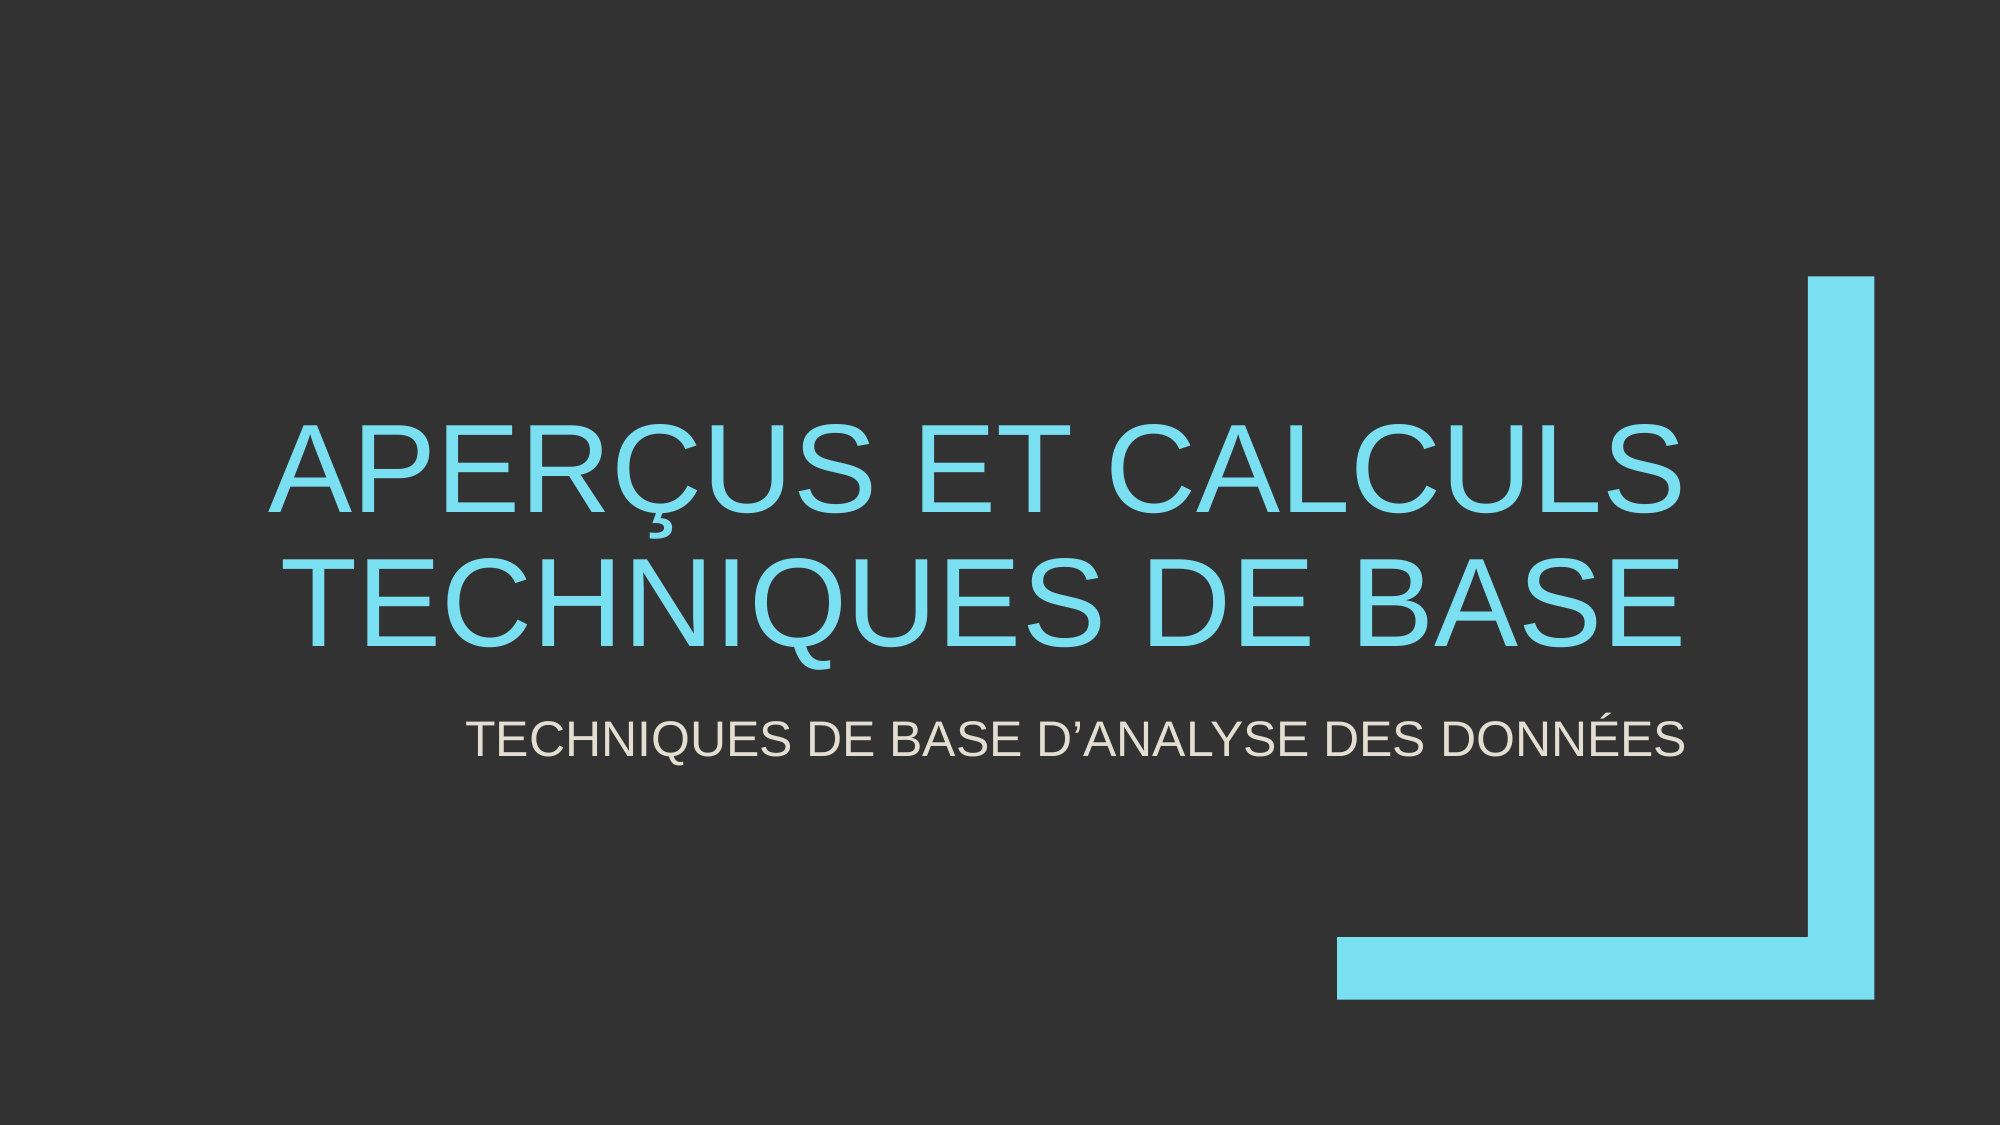

# Aperçus et calculs Techniques de base
TECHNIQUES DE BASE D’ANALYSE DES DONNÉES